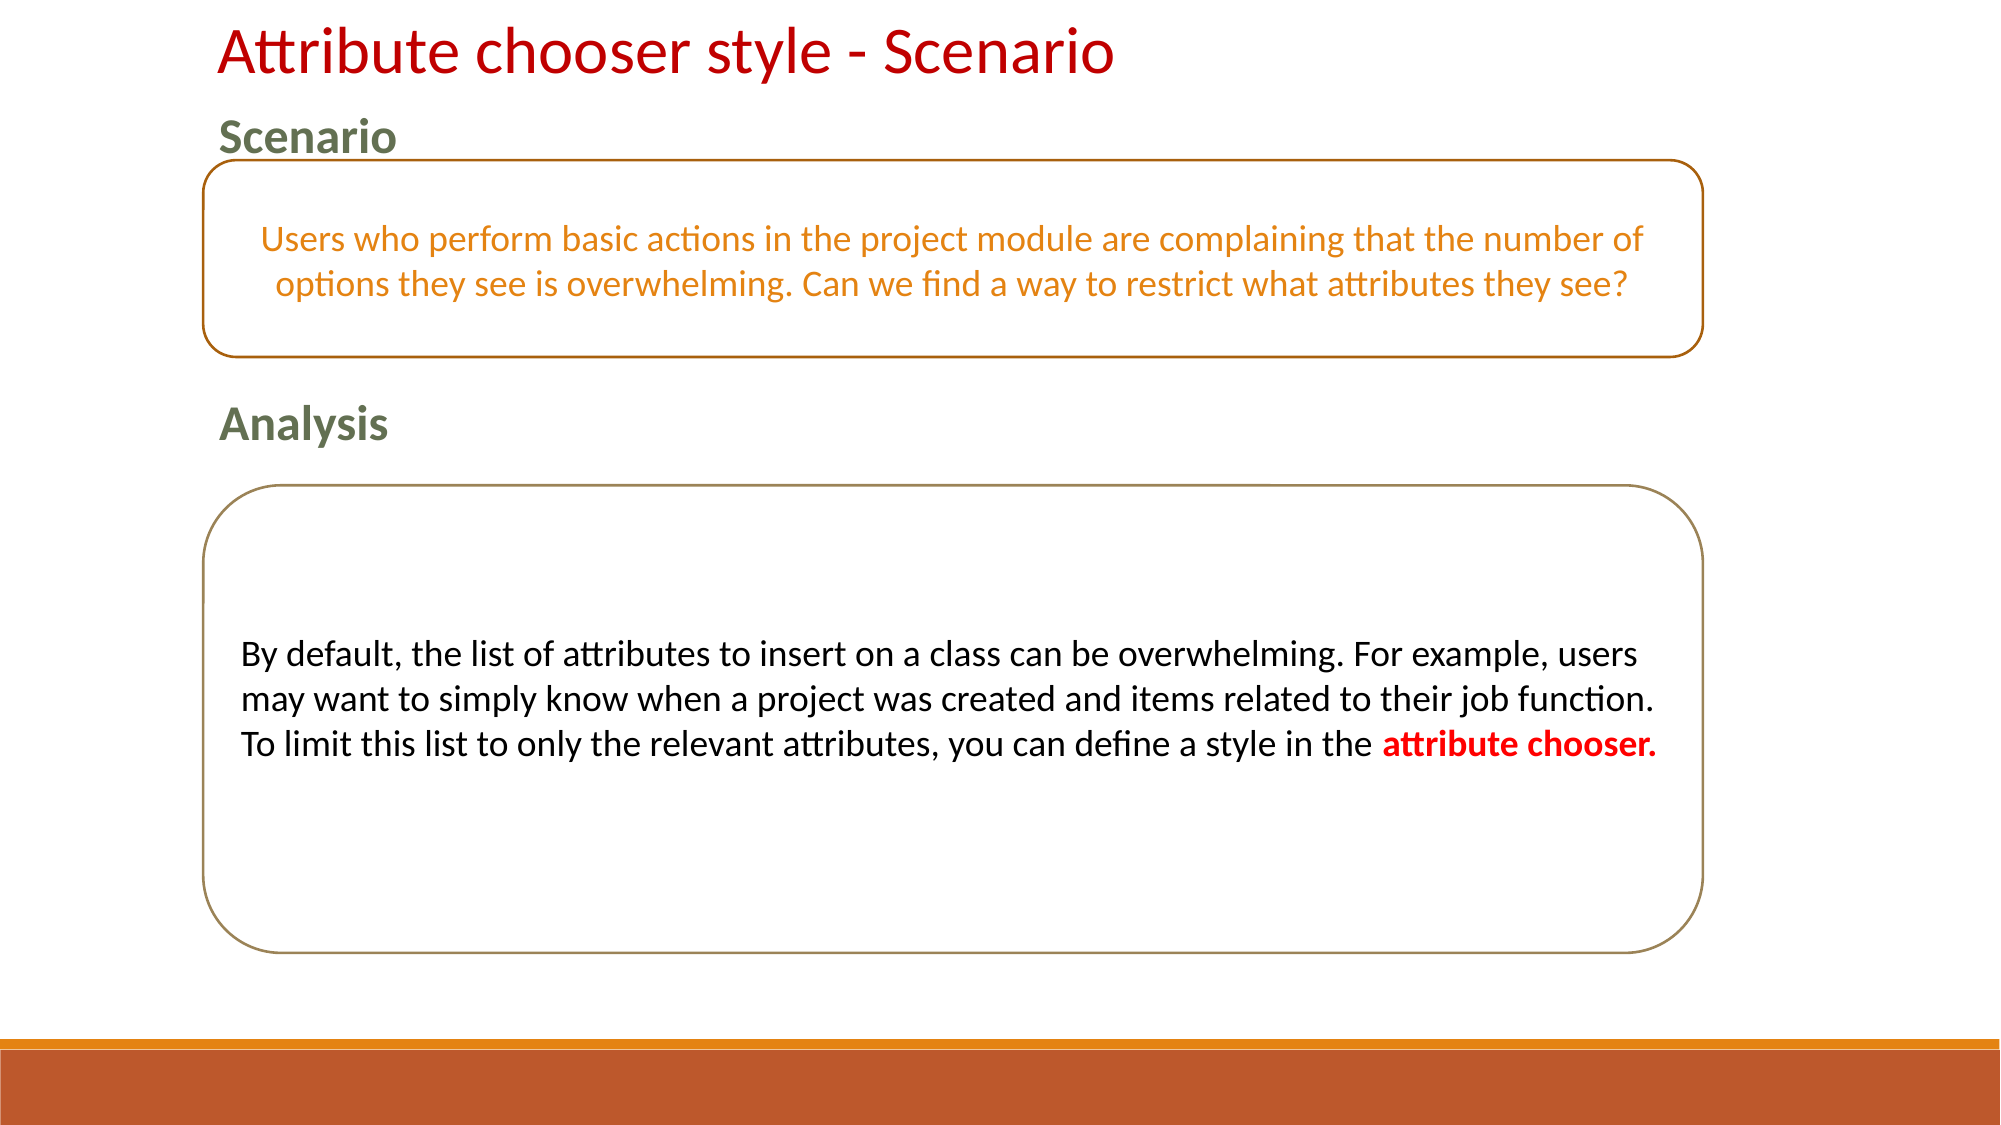

Attribute chooser style - Scenario
Scenario
Users who perform basic actions in the project module are complaining that the number of options they see is overwhelming. Can we find a way to restrict what attributes they see?
Analysis
By default, the list of attributes to insert on a class can be overwhelming. For example, users may want to simply know when a project was created and items related to their job function. To limit this list to only the relevant attributes, you can define a style in the attribute chooser.